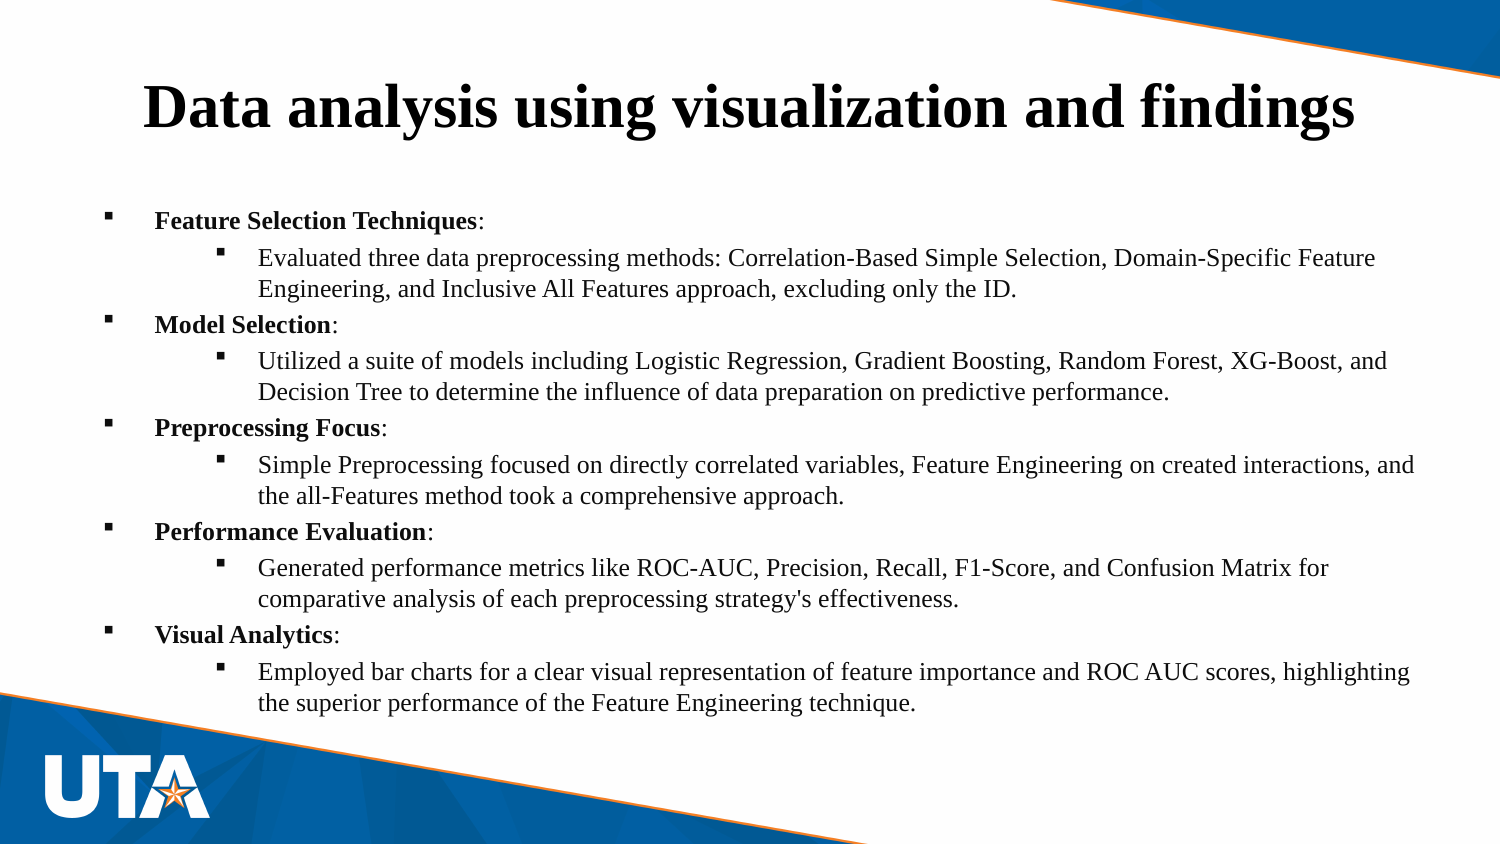

# Data analysis using visualization and findings

Feature Selection Techniques:
Evaluated three data preprocessing methods: Correlation-Based Simple Selection, Domain-Specific Feature Engineering, and Inclusive All Features approach, excluding only the ID.
Model Selection:
Utilized a suite of models including Logistic Regression, Gradient Boosting, Random Forest, XG-Boost, and Decision Tree to determine the influence of data preparation on predictive performance.
Preprocessing Focus:
Simple Preprocessing focused on directly correlated variables, Feature Engineering on created interactions, and the all-Features method took a comprehensive approach.
Performance Evaluation:
Generated performance metrics like ROC-AUC, Precision, Recall, F1-Score, and Confusion Matrix for comparative analysis of each preprocessing strategy's effectiveness.
Visual Analytics:
Employed bar charts for a clear visual representation of feature importance and ROC AUC scores, highlighting the superior performance of the Feature Engineering technique.